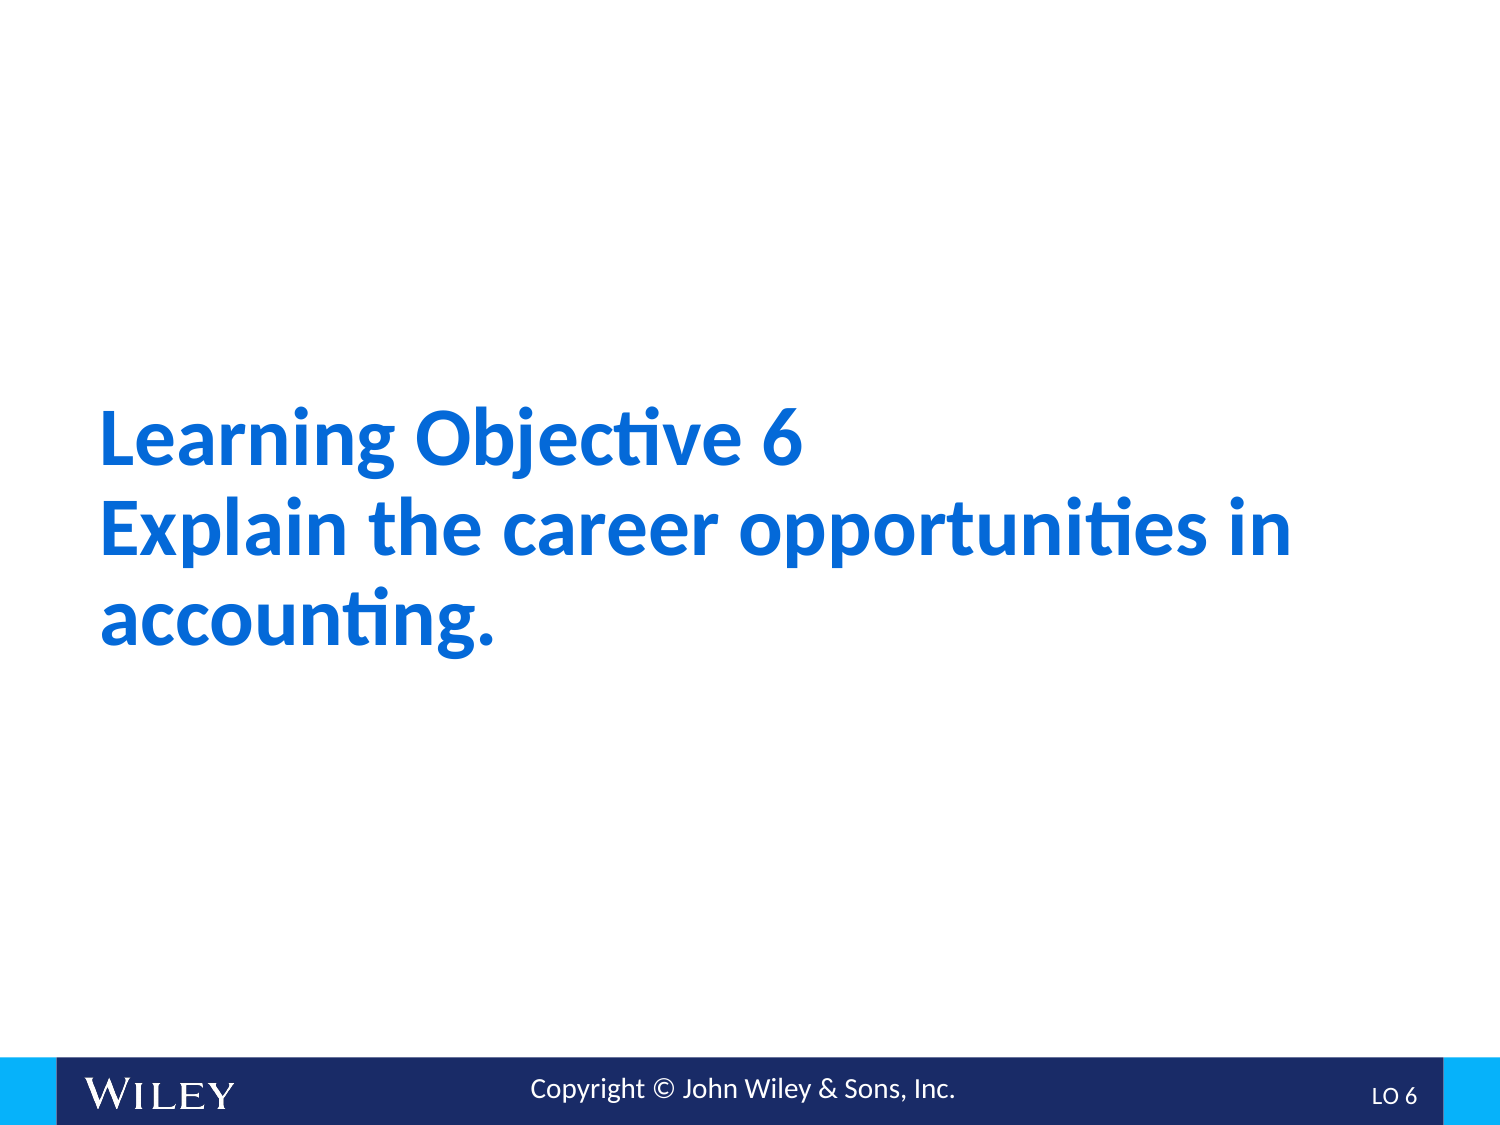

# Learning Objective 6 Explain the career opportunities in accounting.
L O 6